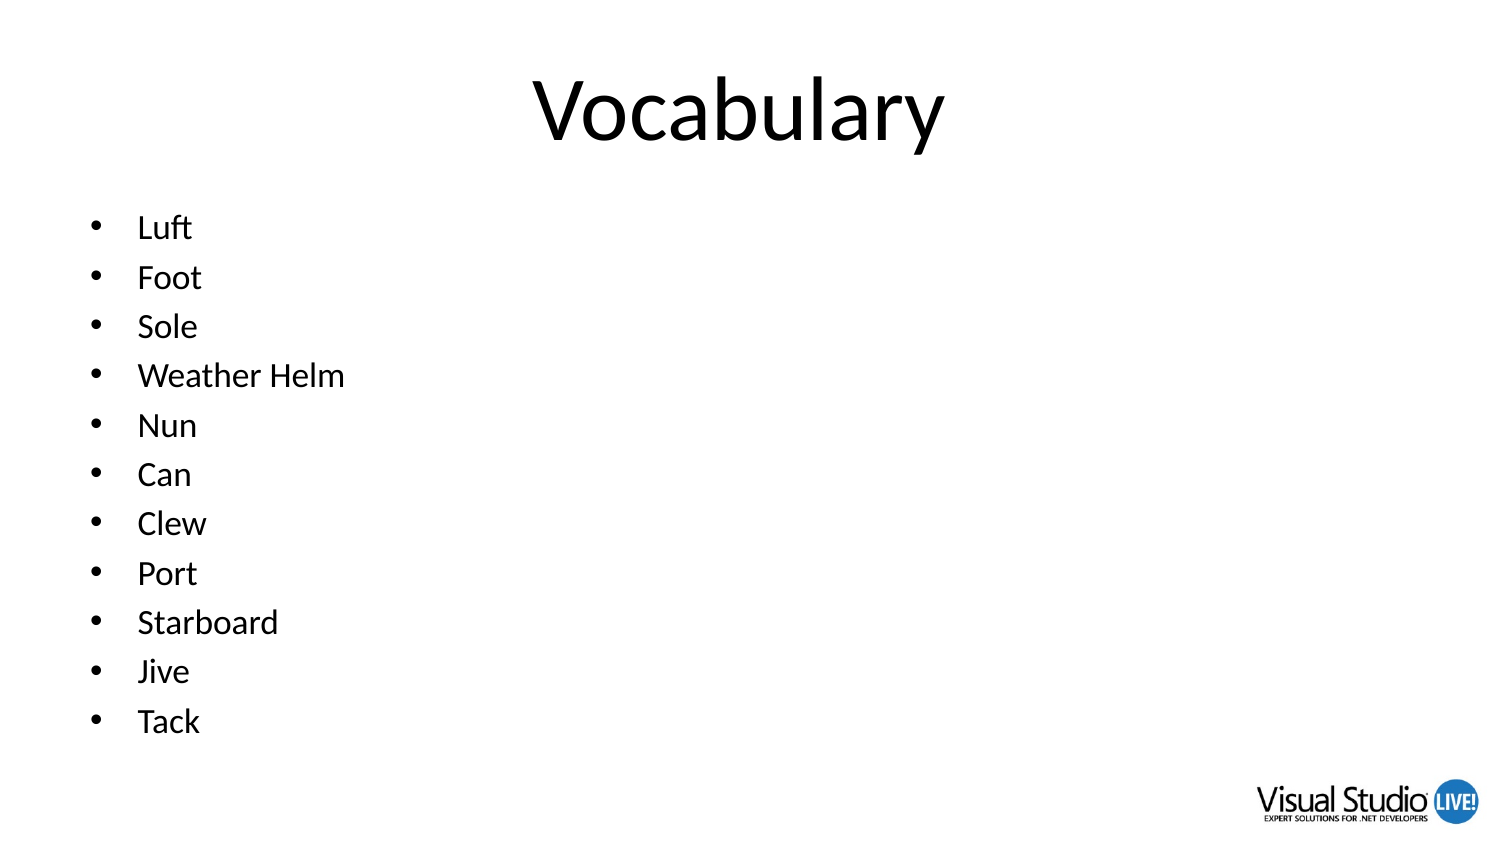

# Vocabulary
Luft
Foot
Sole
Weather Helm
Nun
Can
Clew
Port
Starboard
Jive
Tack